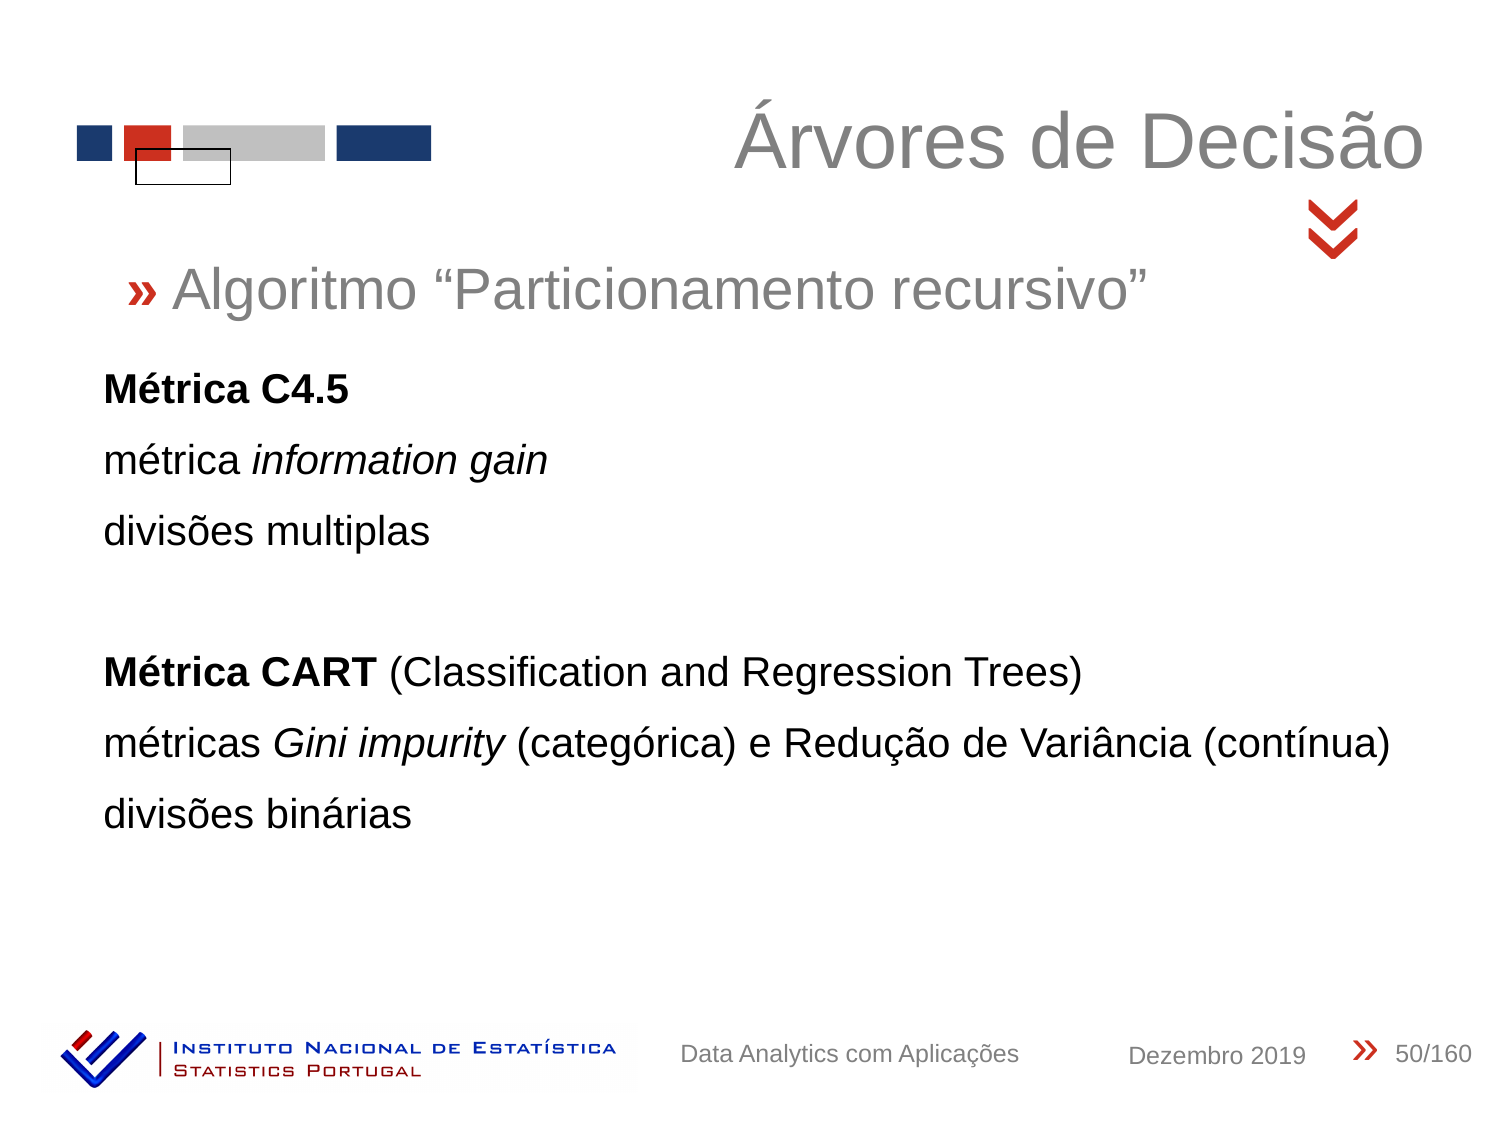

Árvores de Decisão
«
» Algoritmo “Particionamento recursivo”
Métrica C4.5
métrica information gain
divisões multiplas

Métrica CART (Classification and Regression Trees)
métricas Gini impurity (categórica) e Redução de Variância (contínua)
divisões binárias
50